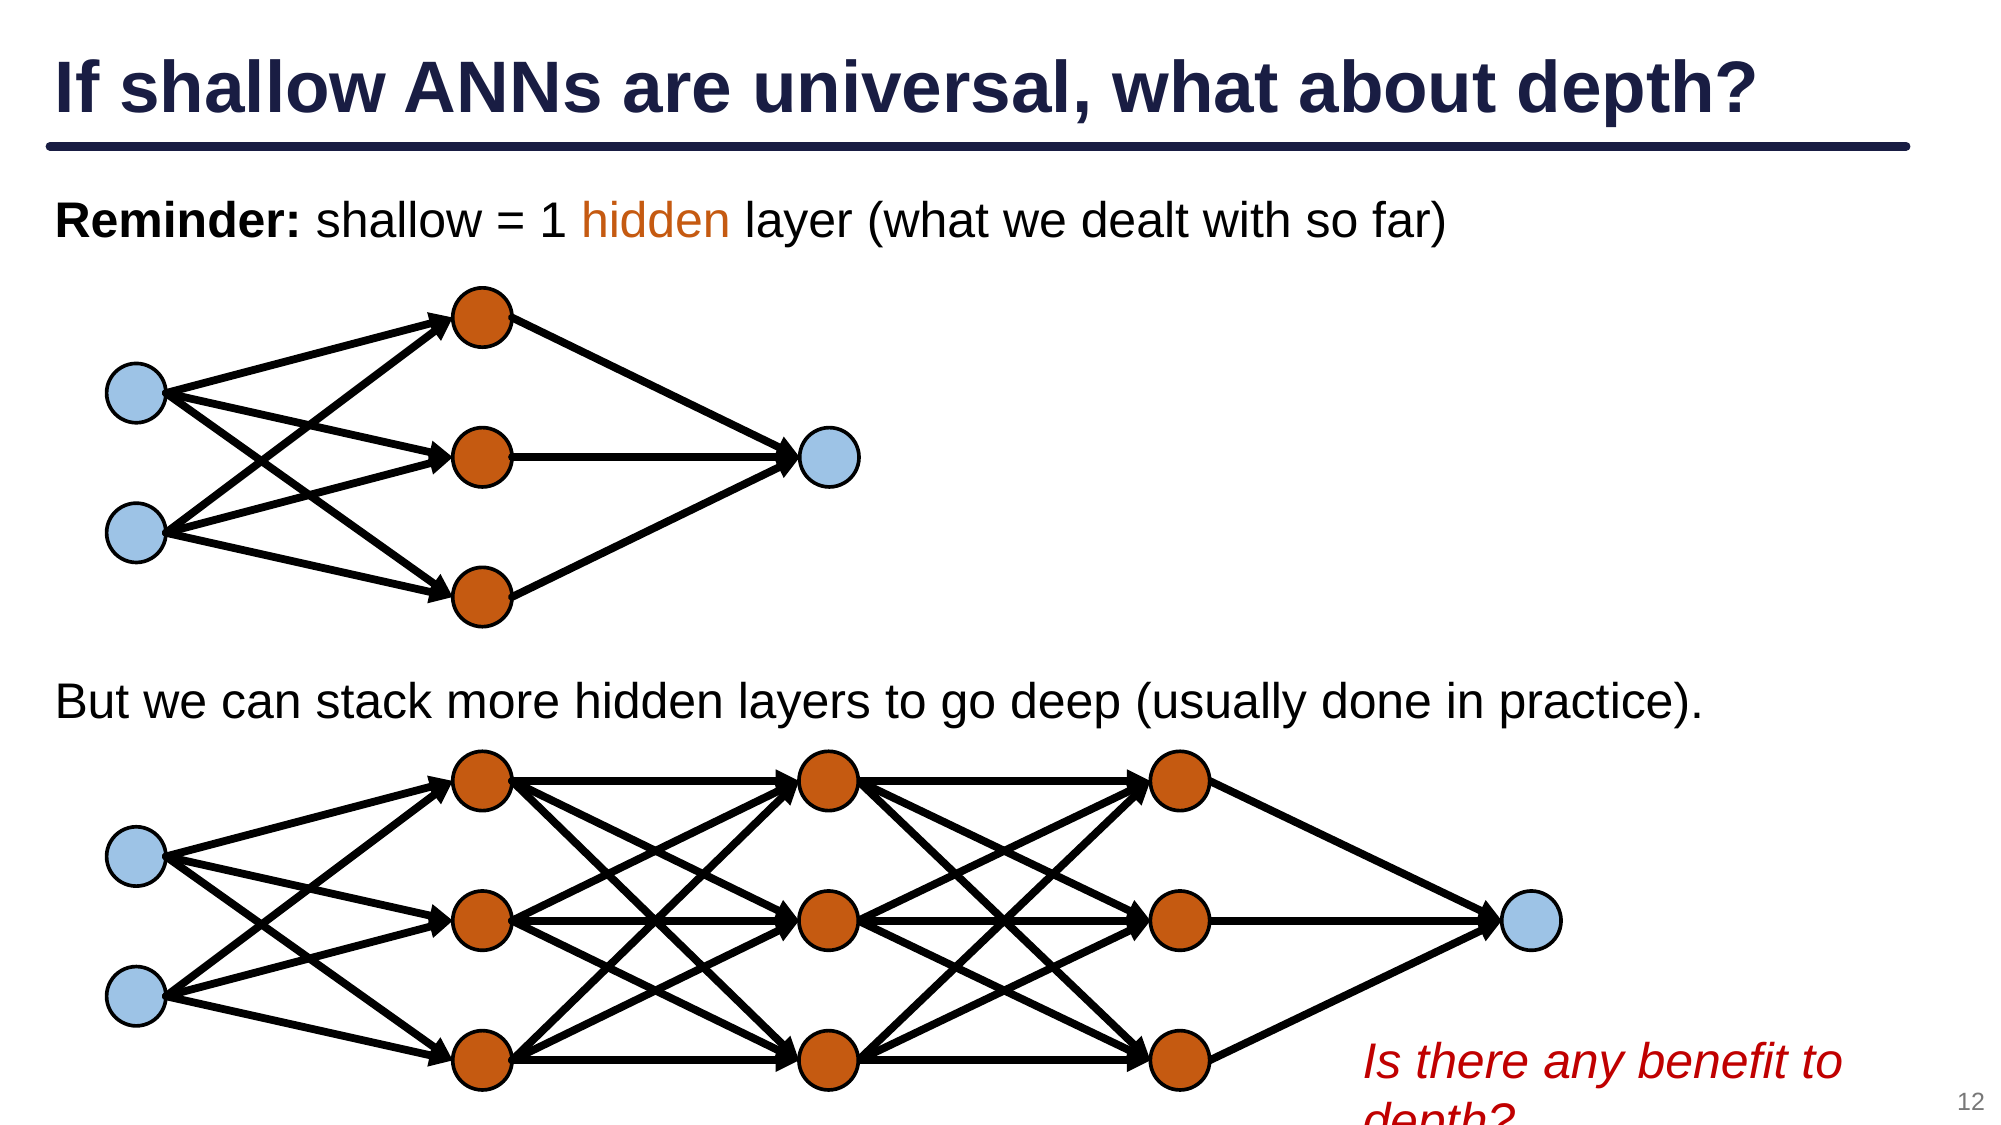

# If shallow ANNs are universal, what about depth?
Reminder: shallow = 1 hidden layer (what we dealt with so far)

But we can stack more hidden layers to go deep (usually done in practice).

Is there any benefit to depth?
12